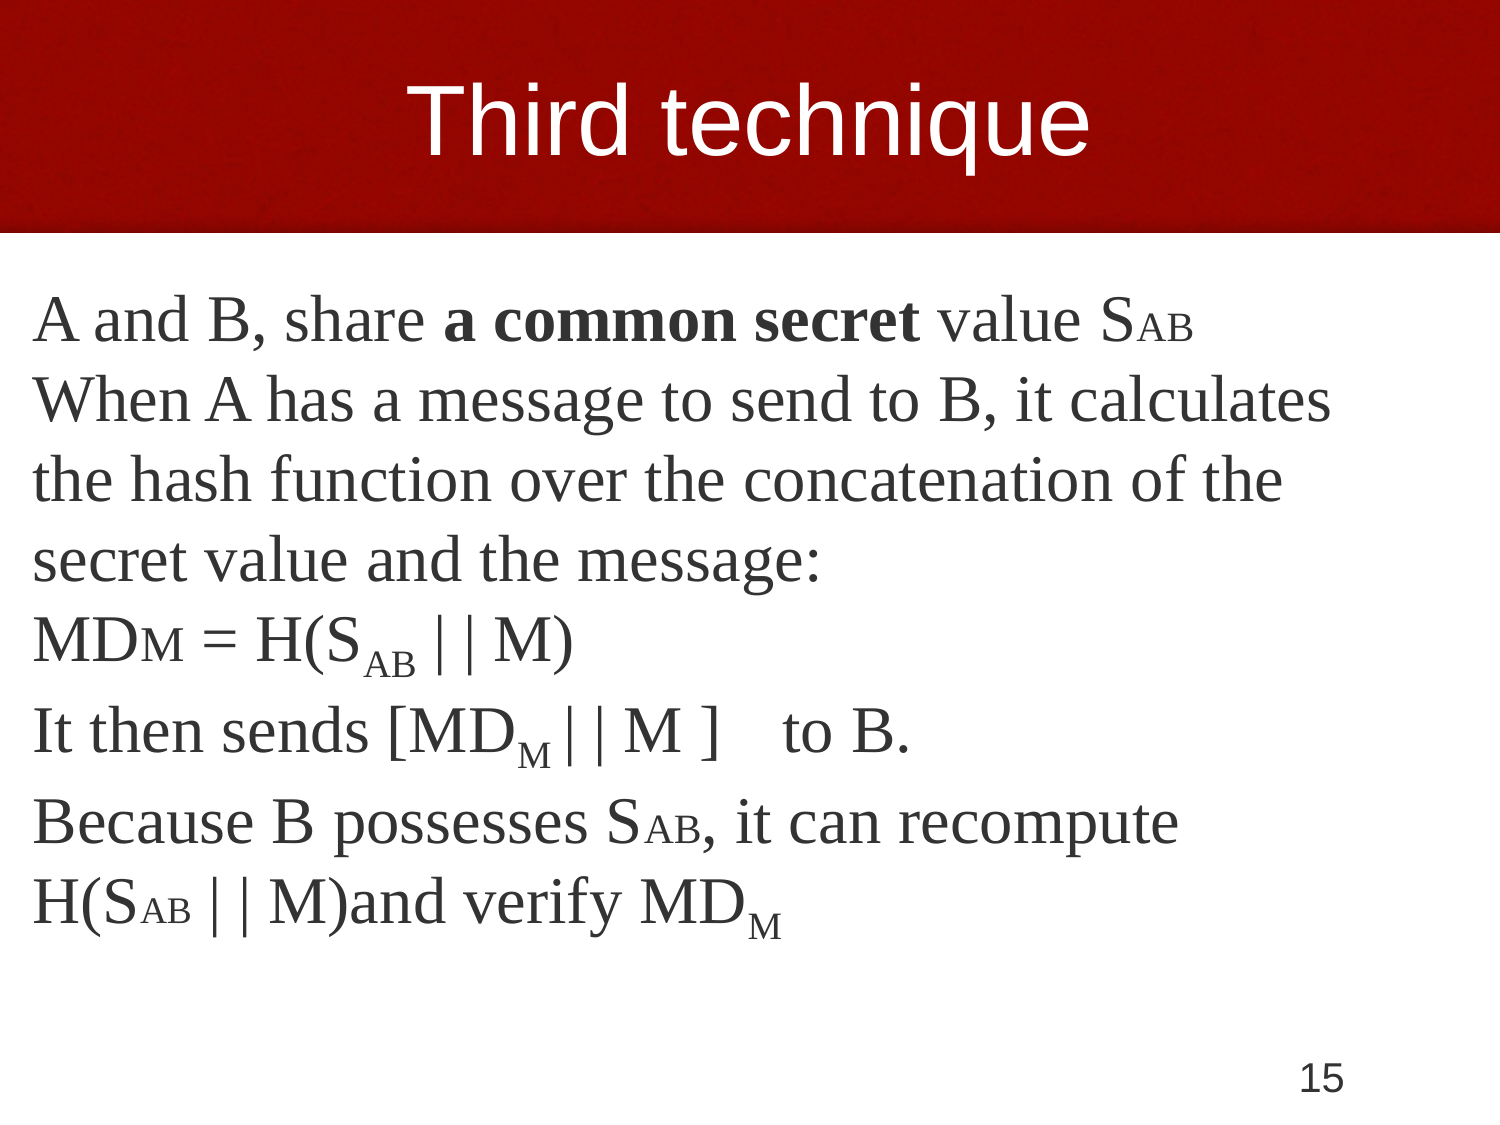

# Third technique
A and B, share a common secret value SAB
When A has a message to send to B, it calculates the hash function over the concatenation of the secret value and the message:
MDM = H(SAB | | M)
It then sends [MDM | | M ]	to B.
Because B possesses SAB, it can recompute
H(SAB | | M)and verify MDM
15